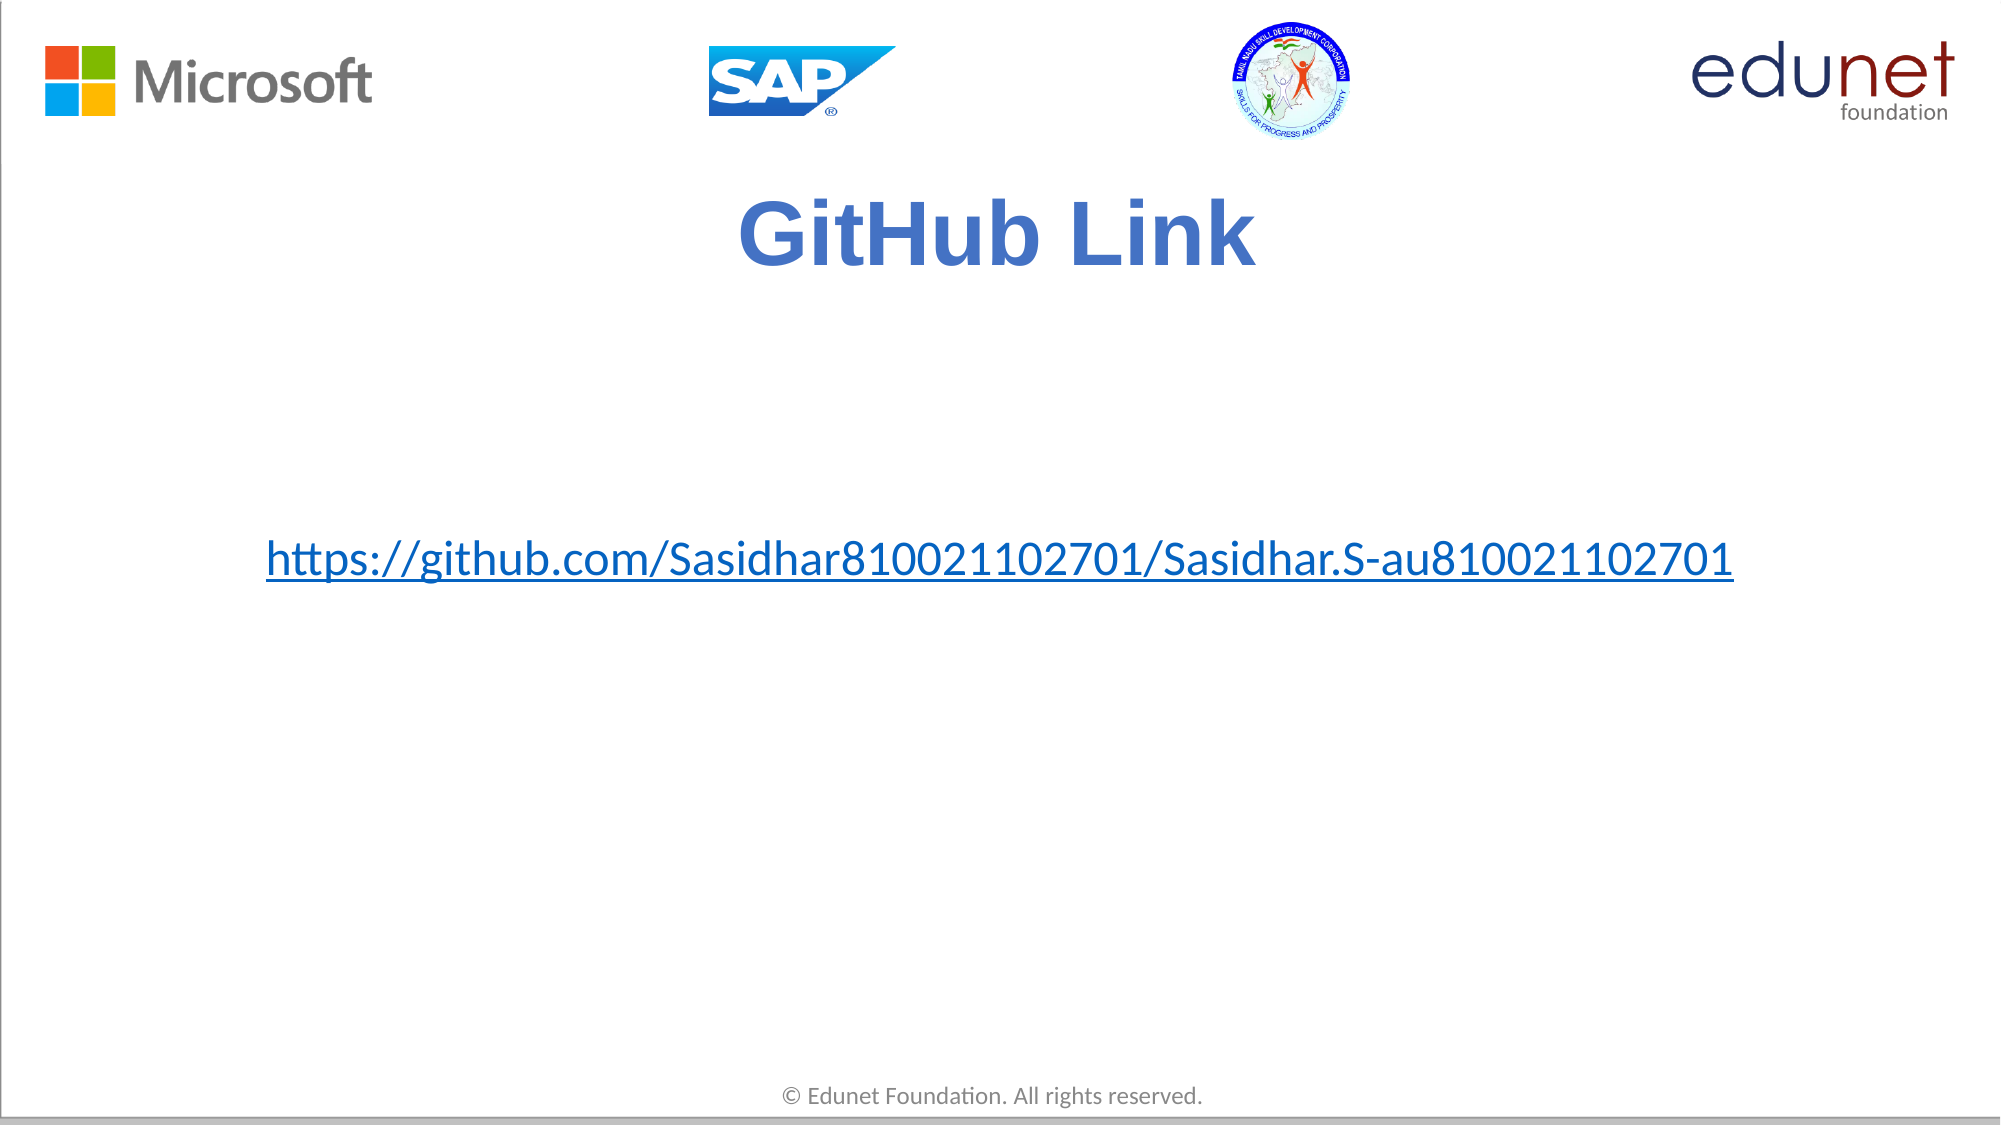

# GitHub Link
https://github.com/Sasidhar810021102701/Sasidhar.S-au810021102701
© Edunet Foundation. All rights reserved.